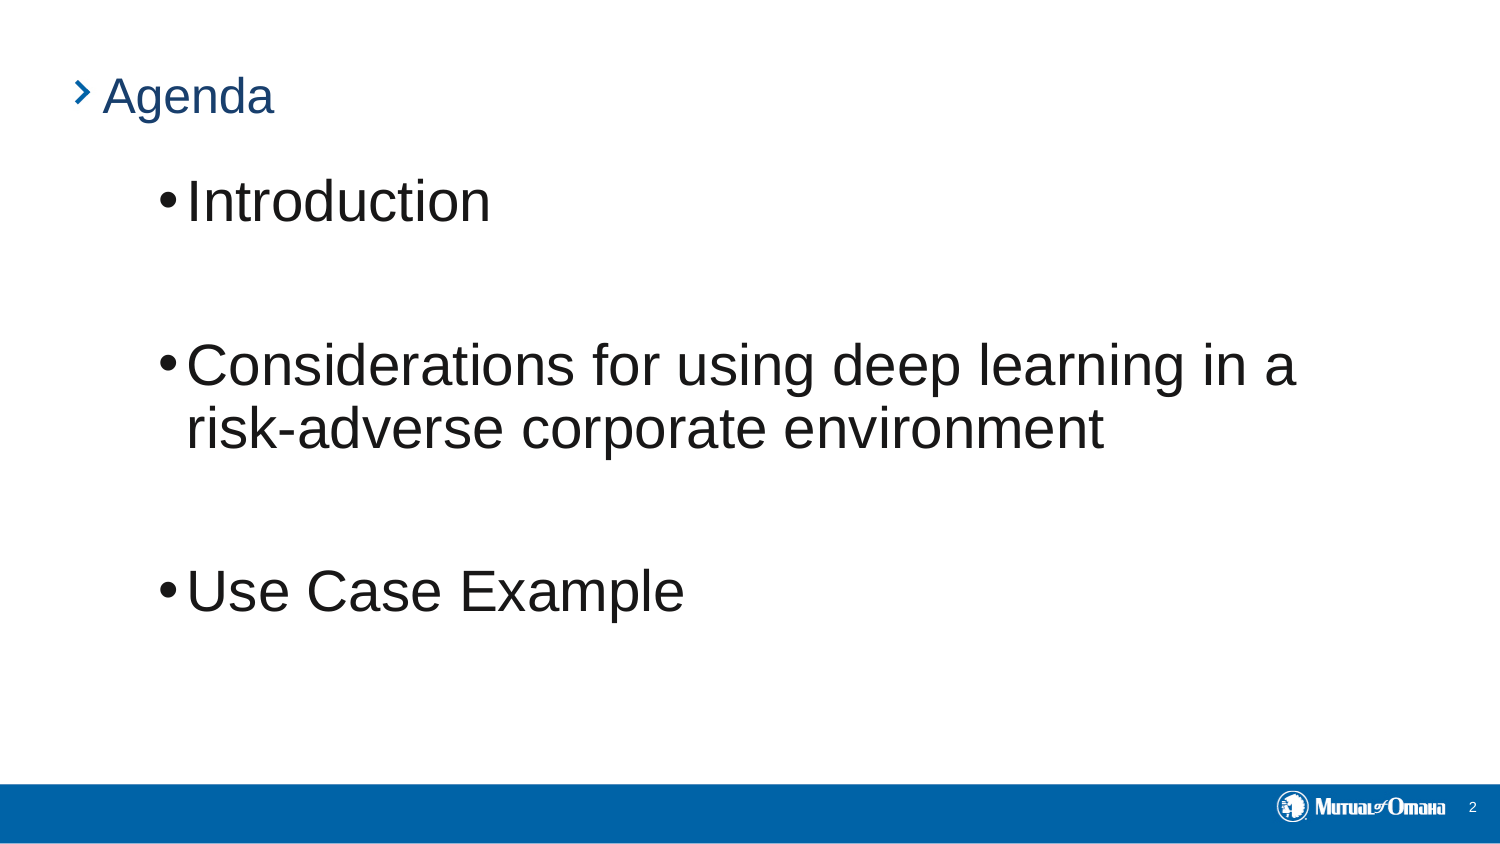

# Agenda
Introduction

Considerations for using deep learning in a risk-adverse corporate environment

Use Case Example

2